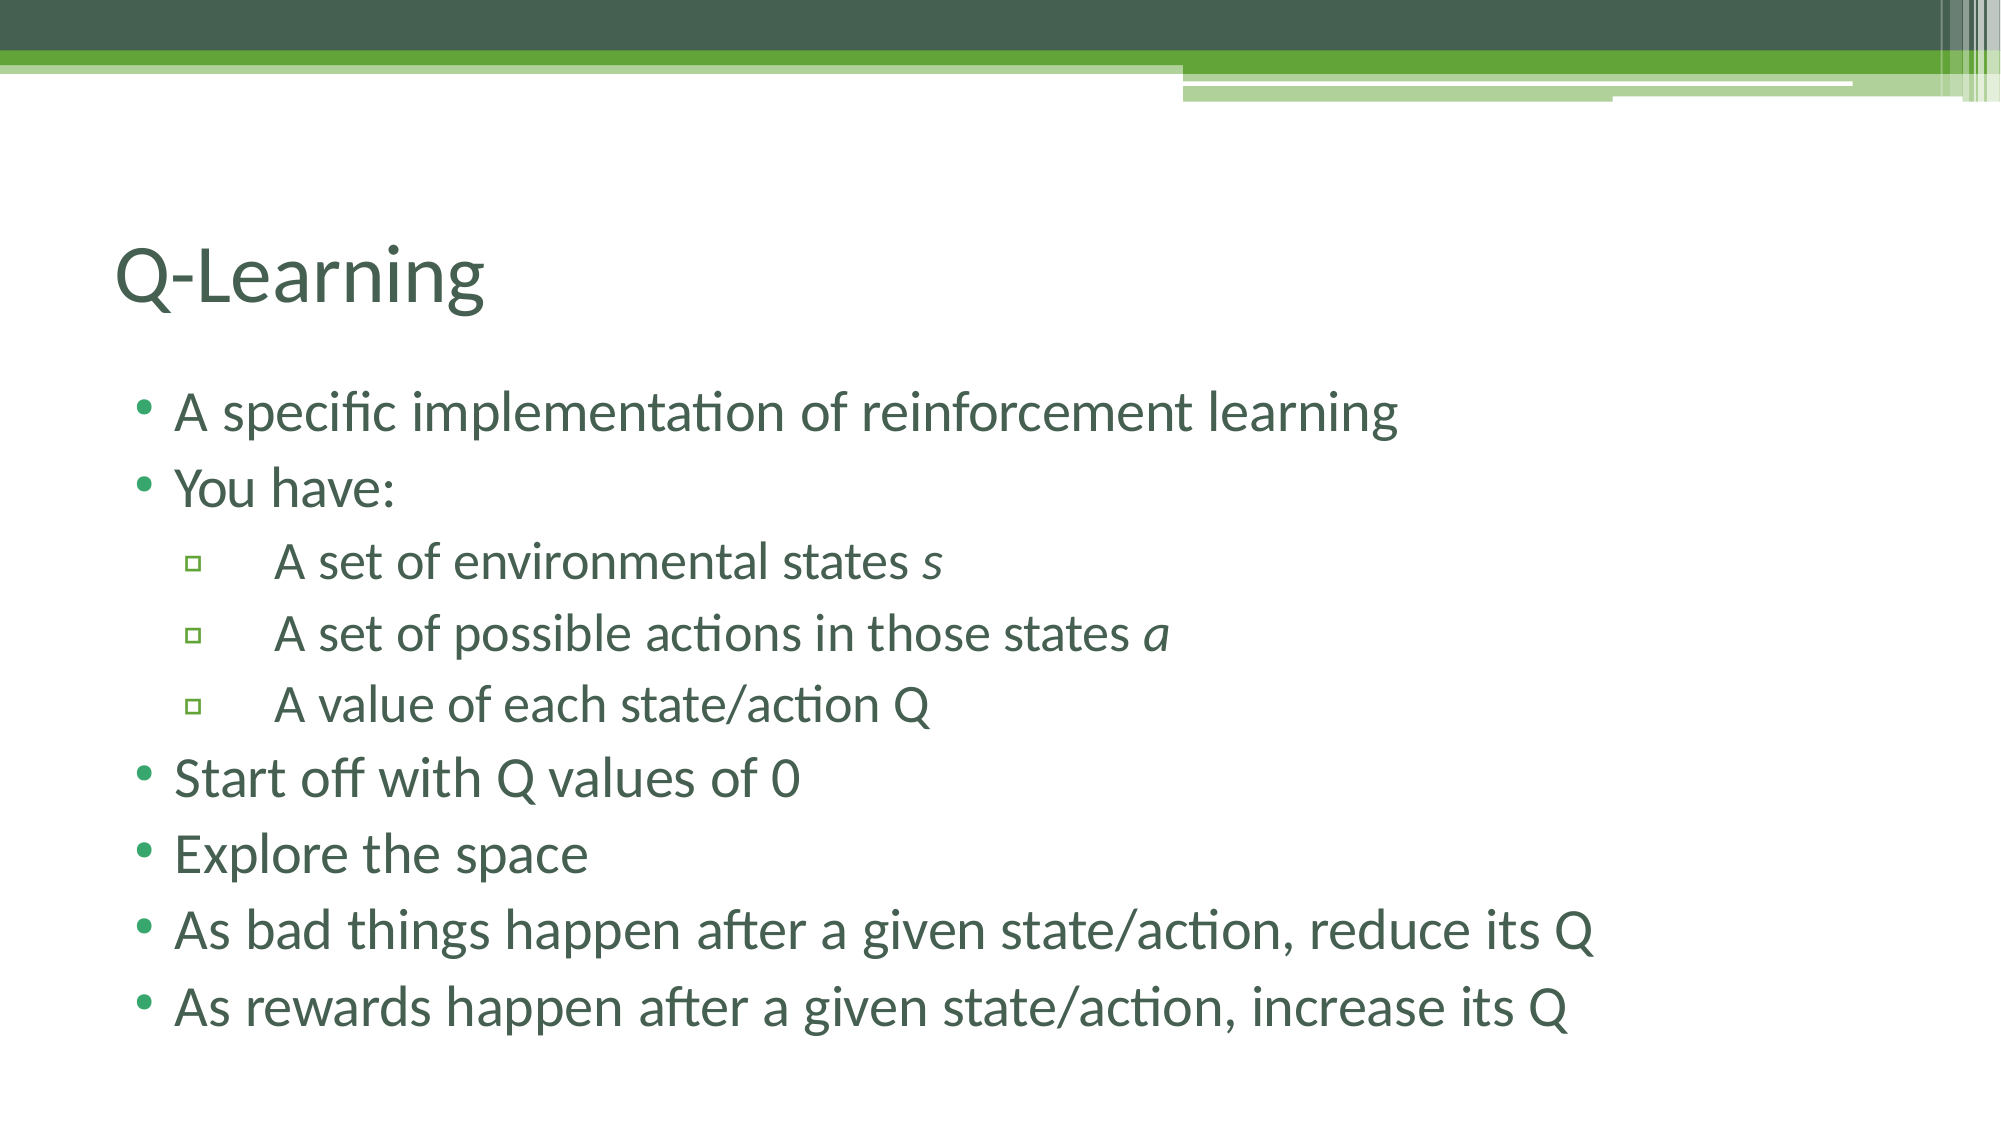

# Q-Learning
A specific implementation of reinforcement learning
You have:
▫	A set of environmental states s
▫	A set of possible actions in those states a
▫	A value of each state/action Q
Start off with Q values of 0
Explore the space
As bad things happen after a given state/action, reduce its Q
As rewards happen after a given state/action, increase its Q